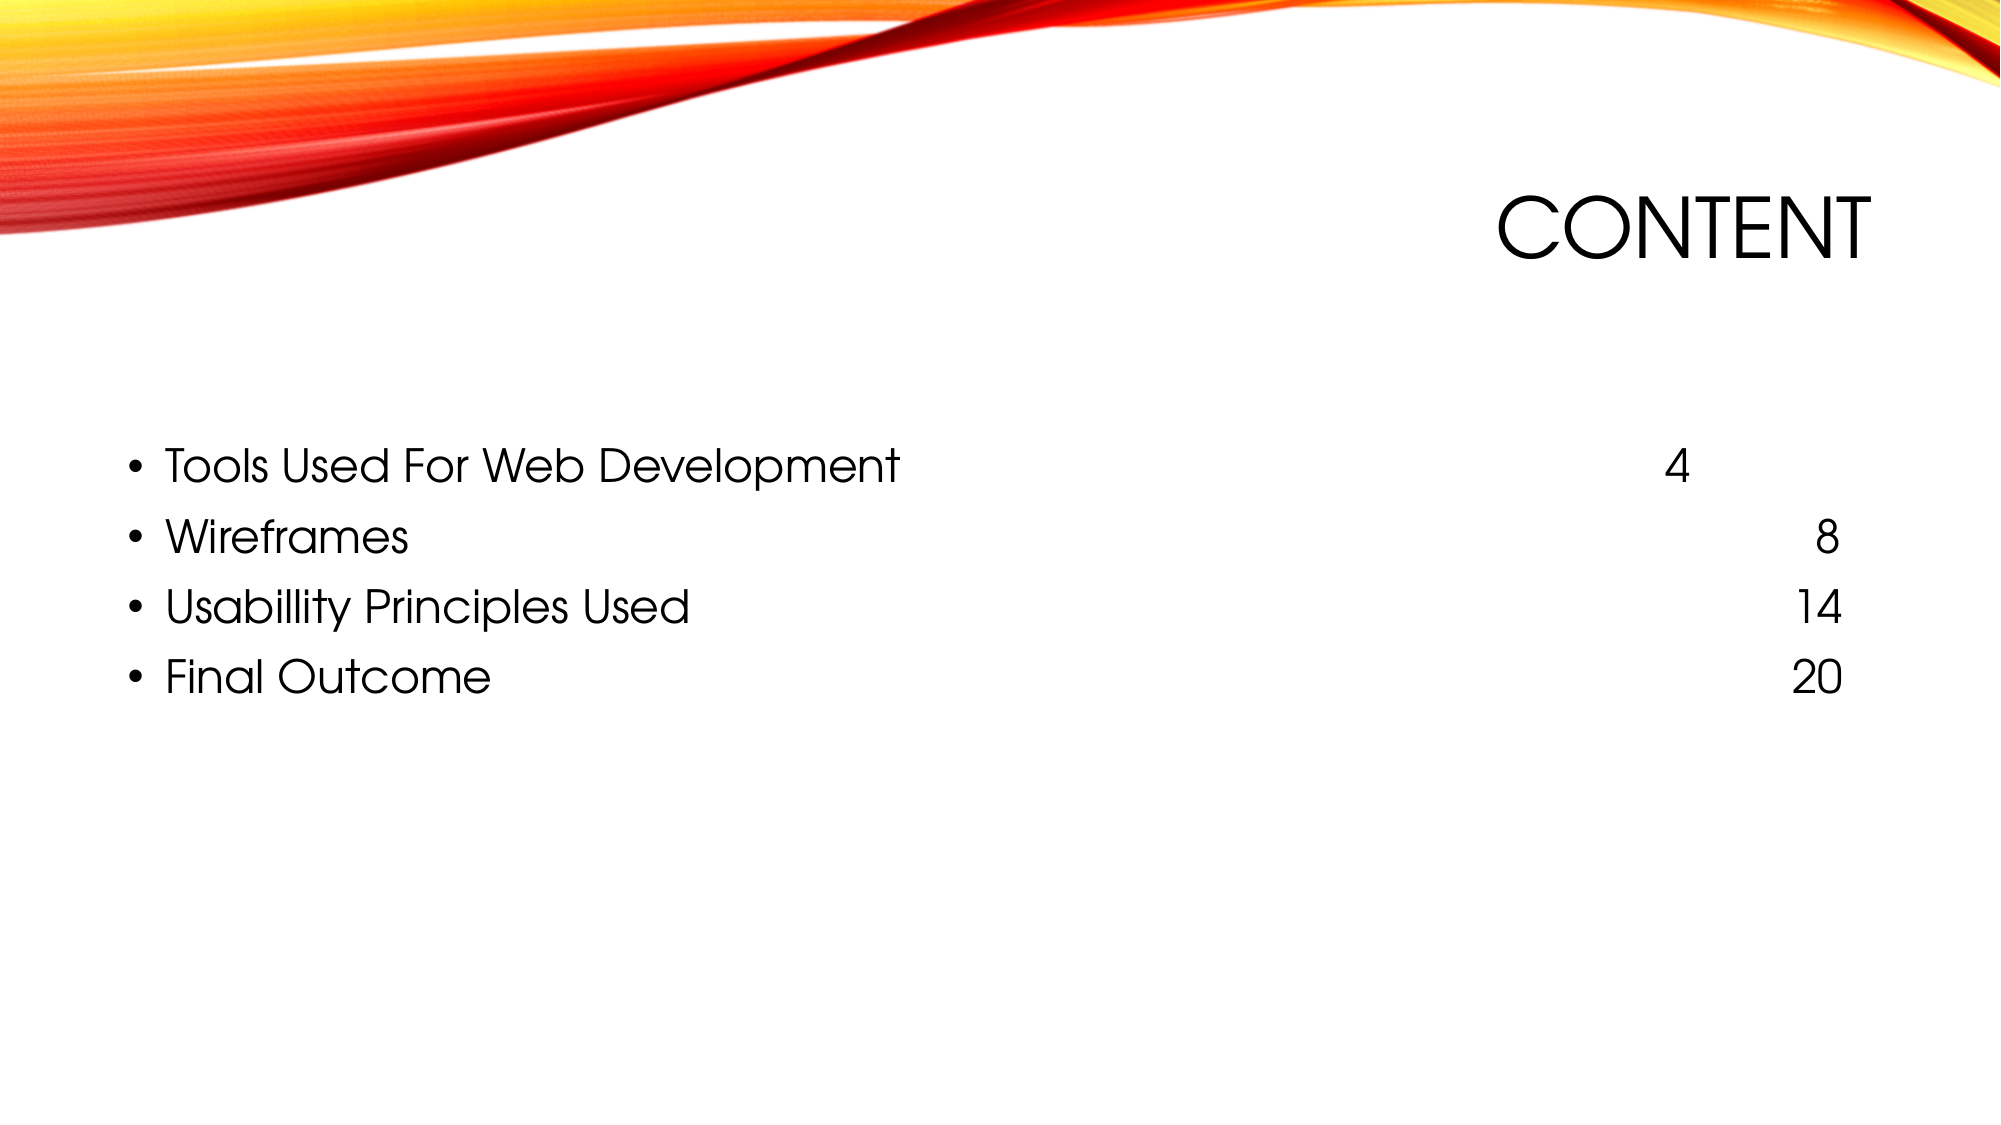

# Content

Tools Used For Web Development						4
Wireframes										8
Usabillity Principles Used							          14
Final Outcome								          20